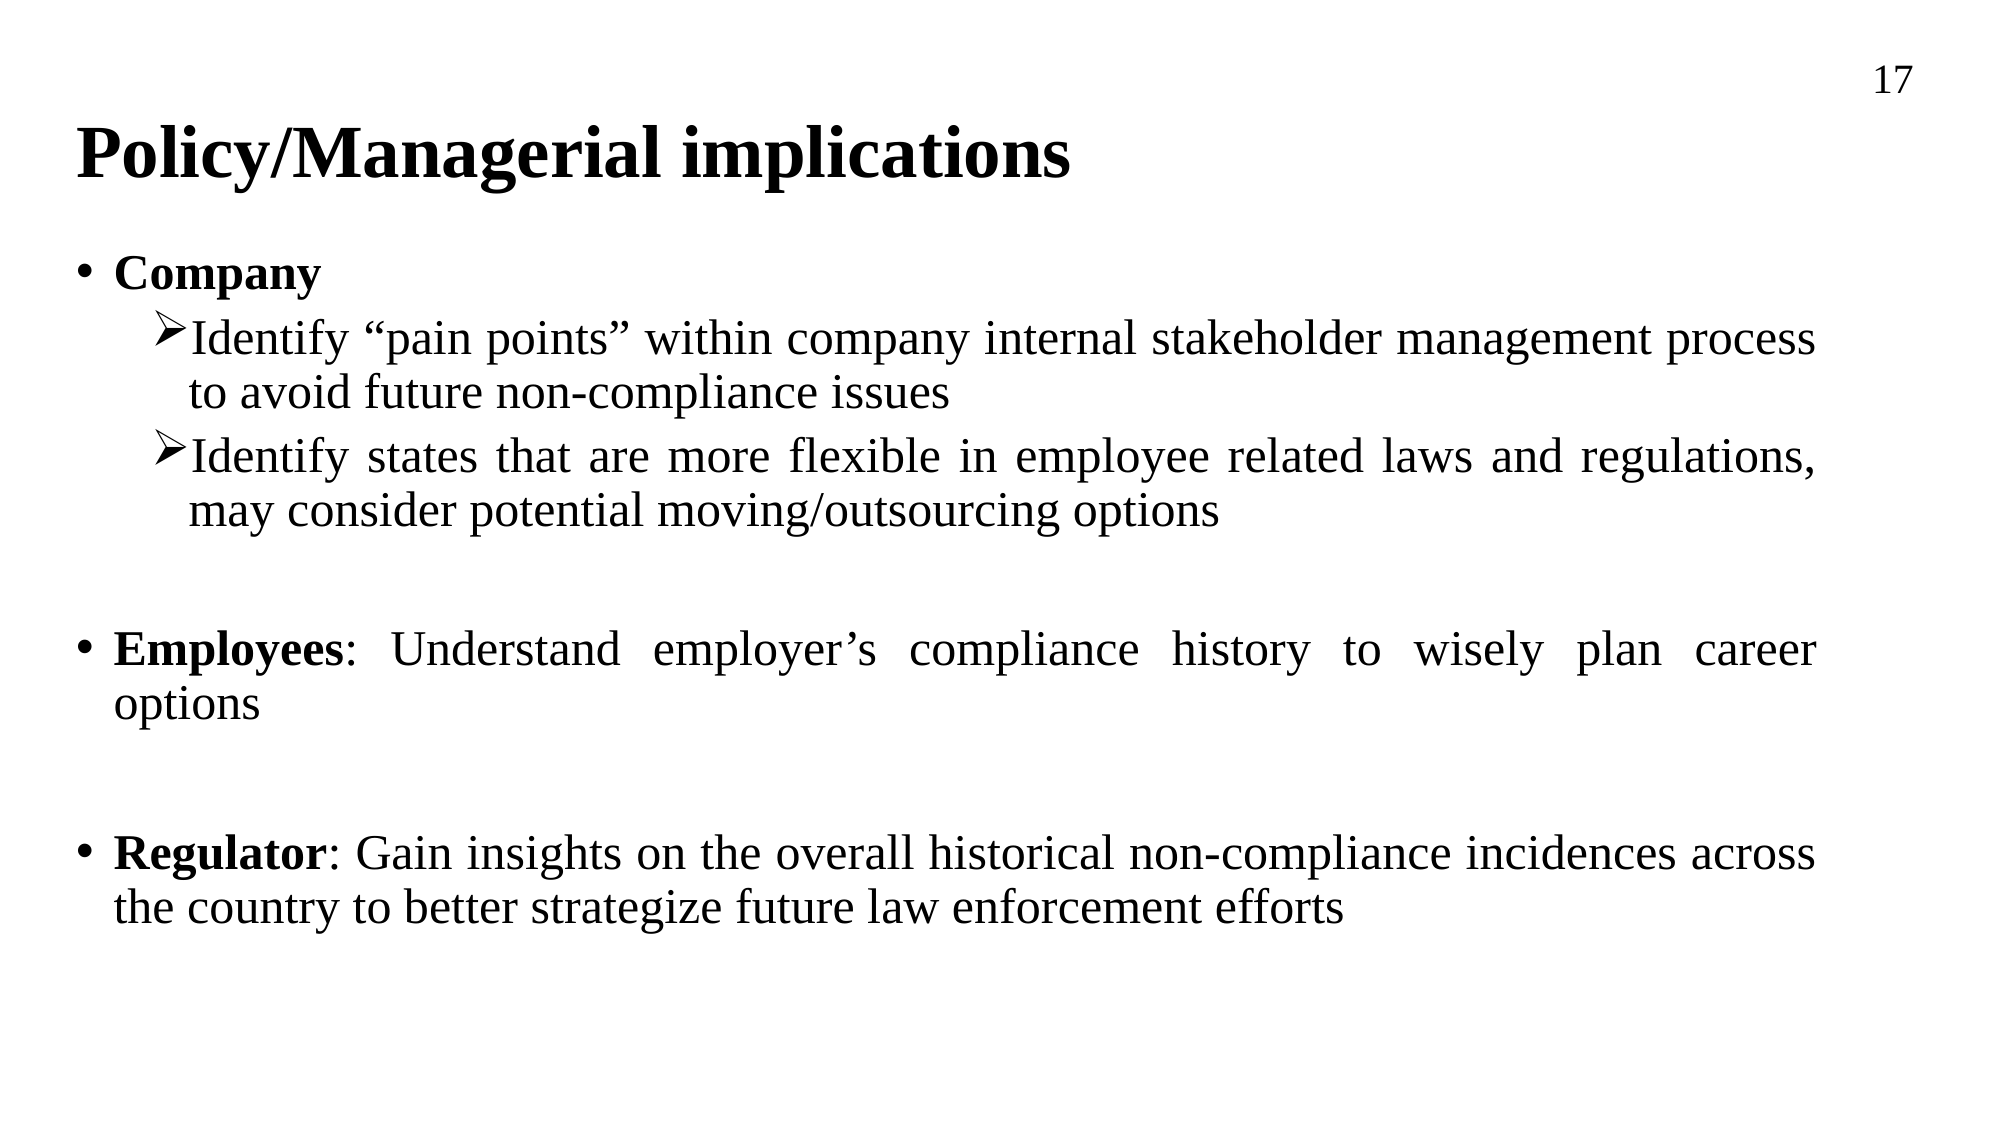

17
Policy/Managerial implications
Company
Identify “pain points” within company internal stakeholder management process to avoid future non-compliance issues
Identify states that are more flexible in employee related laws and regulations, may consider potential moving/outsourcing options

Employees: Understand employer’s compliance history to wisely plan career options

Regulator: Gain insights on the overall historical non-compliance incidences across the country to better strategize future law enforcement efforts